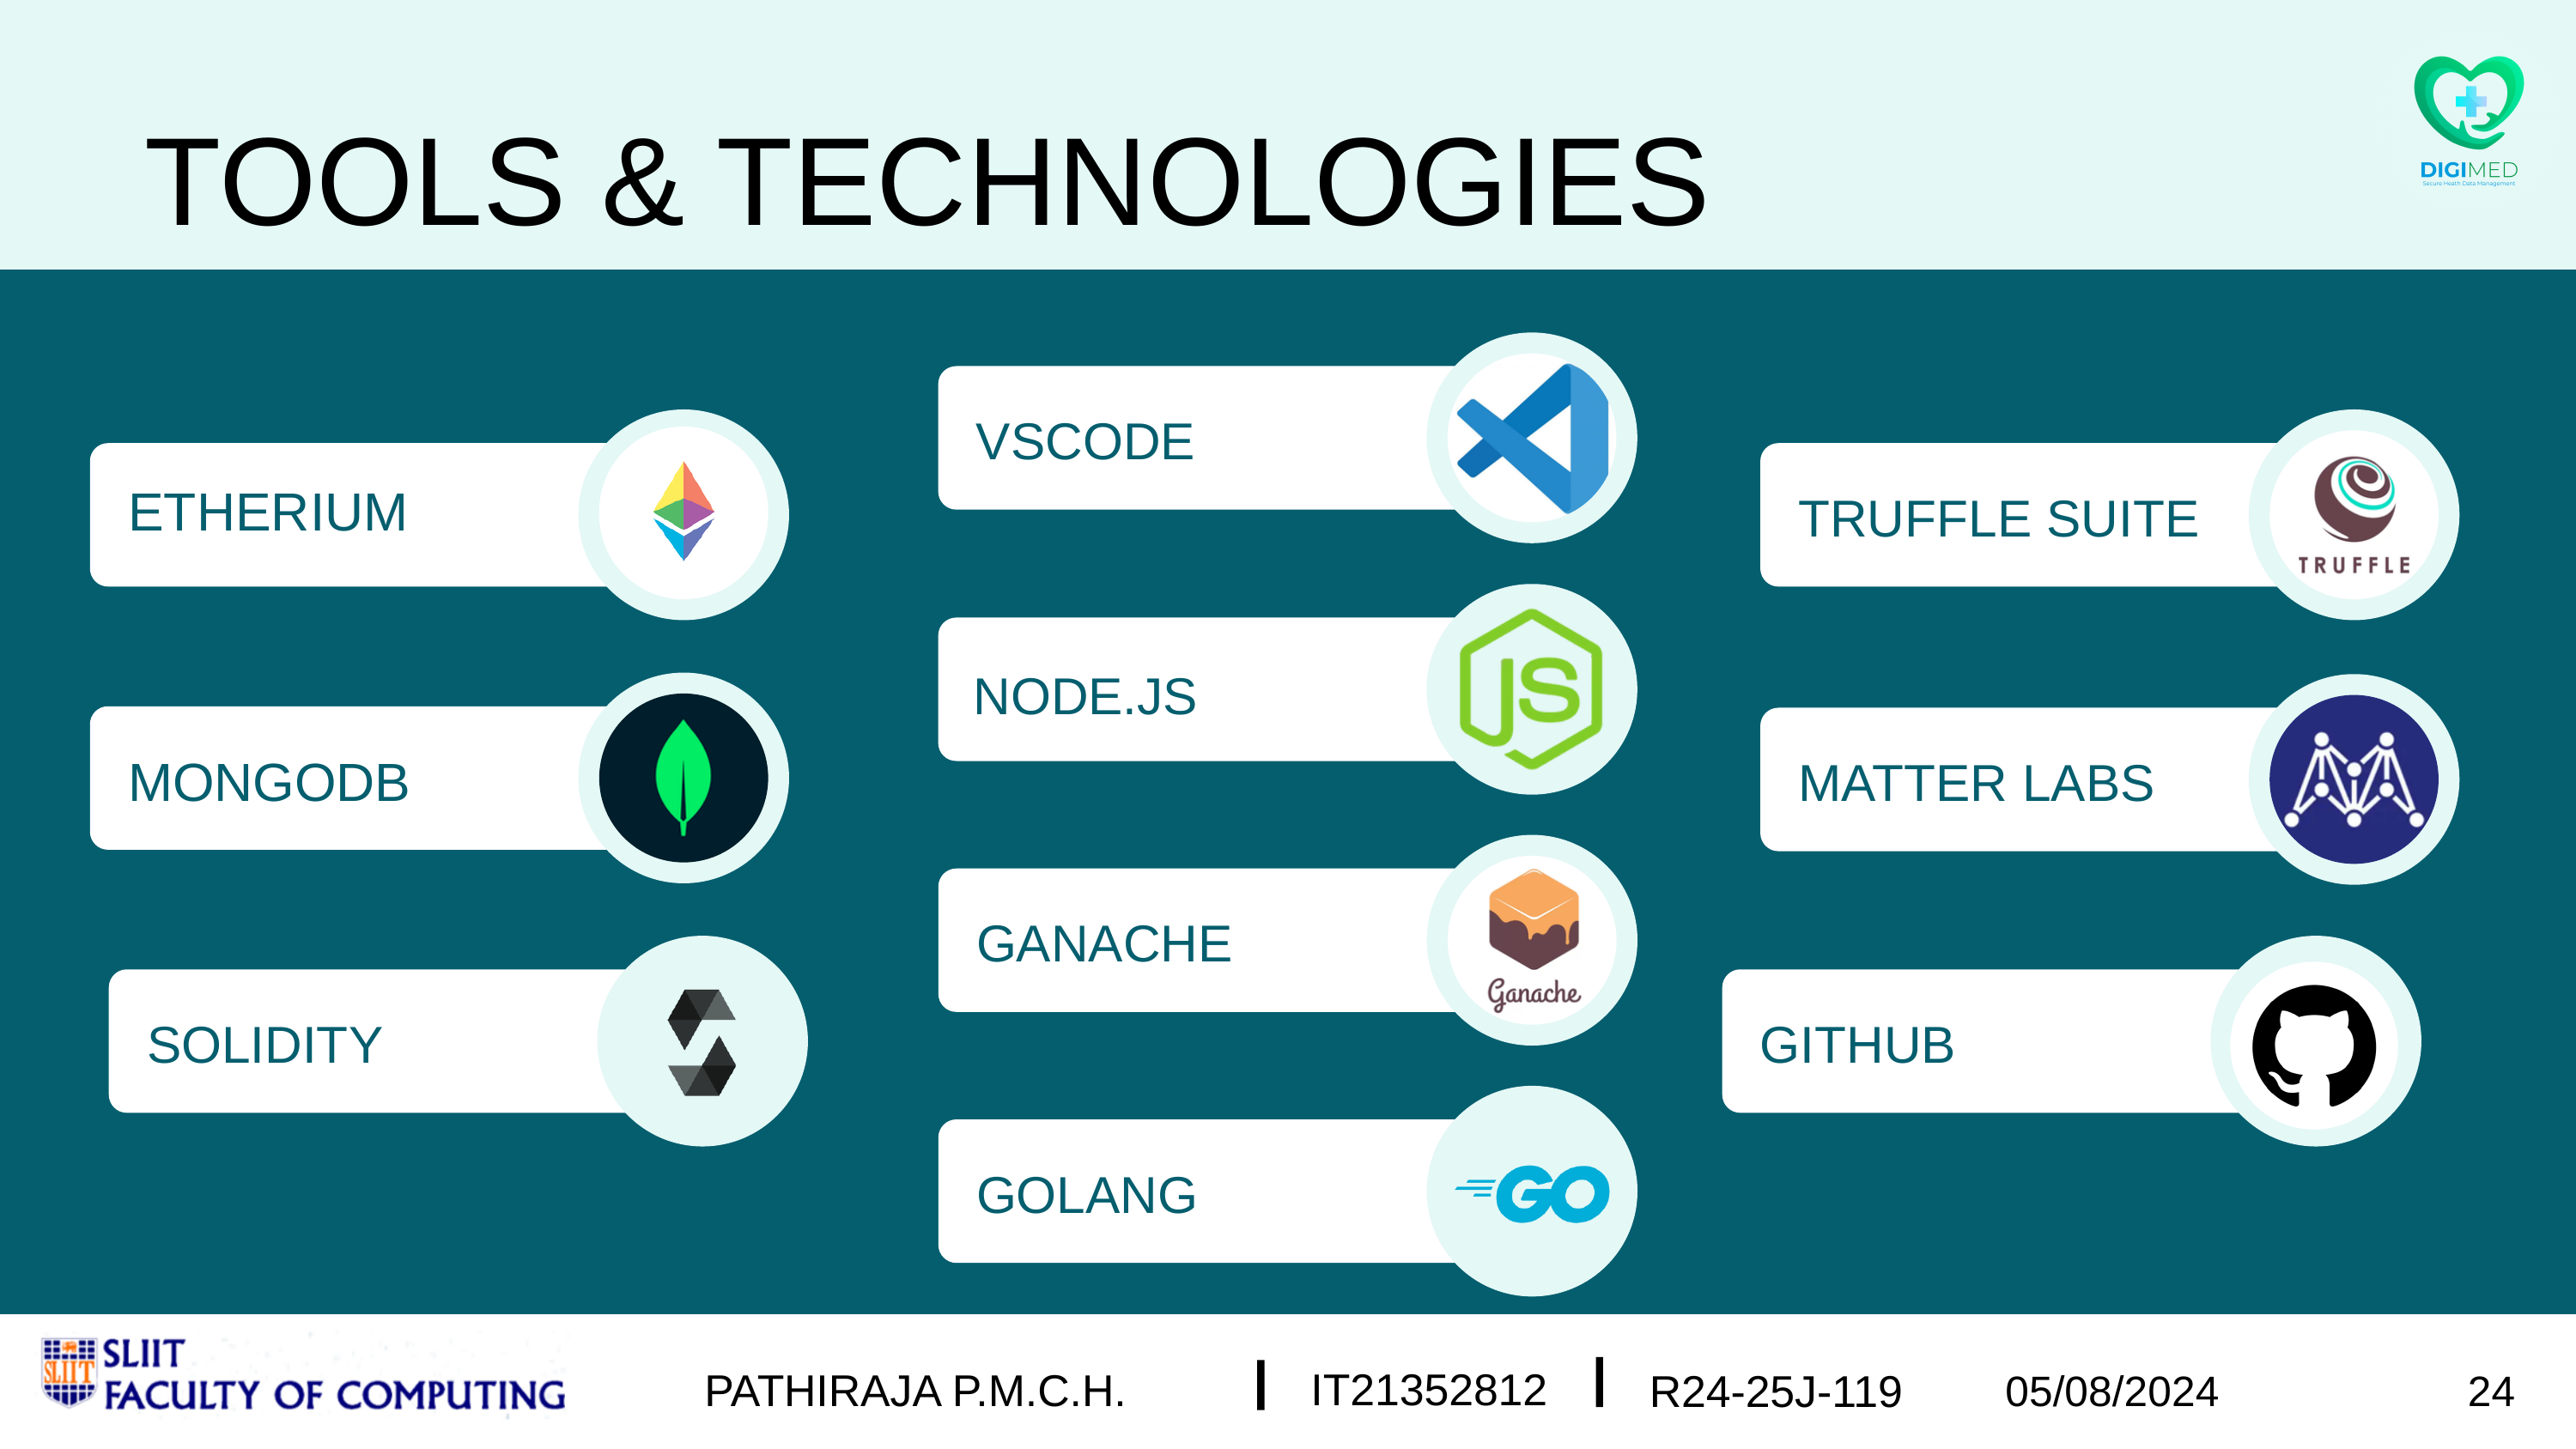

TOOLS & TECHNOLOGIES

VSCODE

TRUFFLE SUITE

ETHERIUM

No
NODE.JS

MONGODB

MATTER LABS

GANACHE

SOLIDITY

GITHUB

GOLANG

IT21015526
IT21171260
IT21015526
IT21015526
IT21352812
LANSAKARA L.H.M.J.C.
PATHIRAJA P.M.C.H.
KUMARASIRI M.A.K.P
KUMARASIRI M.A.K.P
KUMARASIRI M.A.K.P
R24-004
R24-25J-119
R24-004
R24-004
R24-25J-119
02/21/2024
05/08/2024
02/21/2024
02/21/2024
05/08/2024
11
11
09
11
24

R24-25J-119
05/08/2024
07